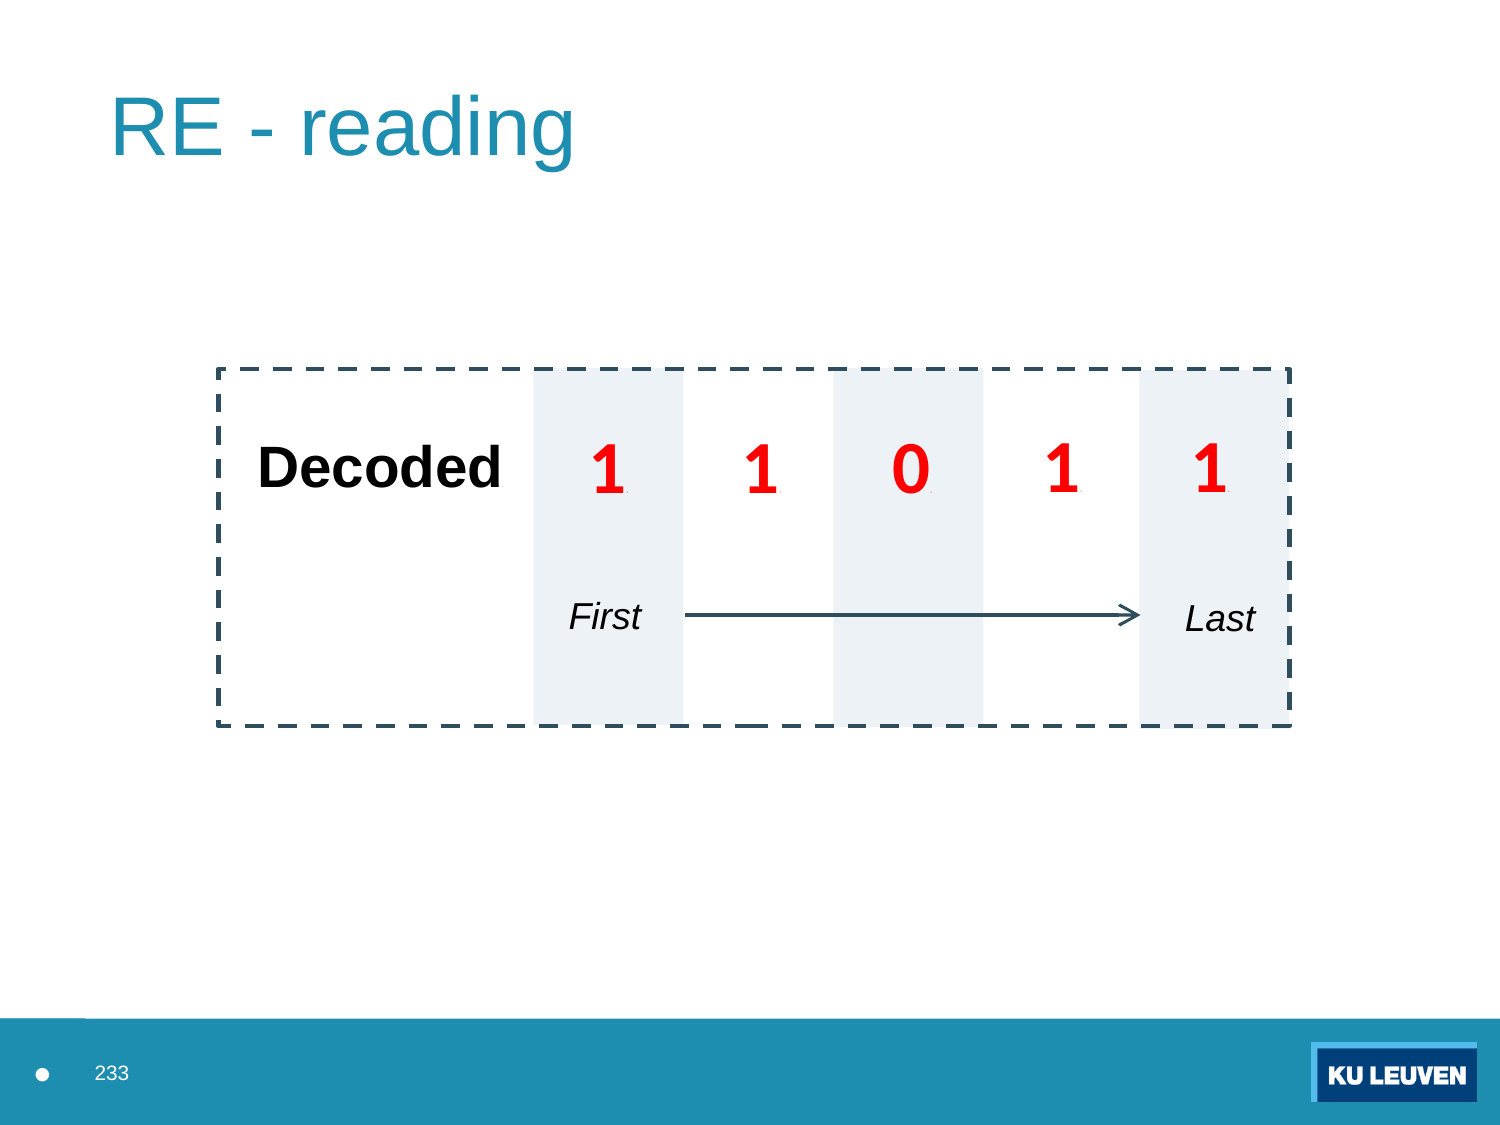

# RE - reading

Decoded
13
14
11
05
12
First
Last
●
233